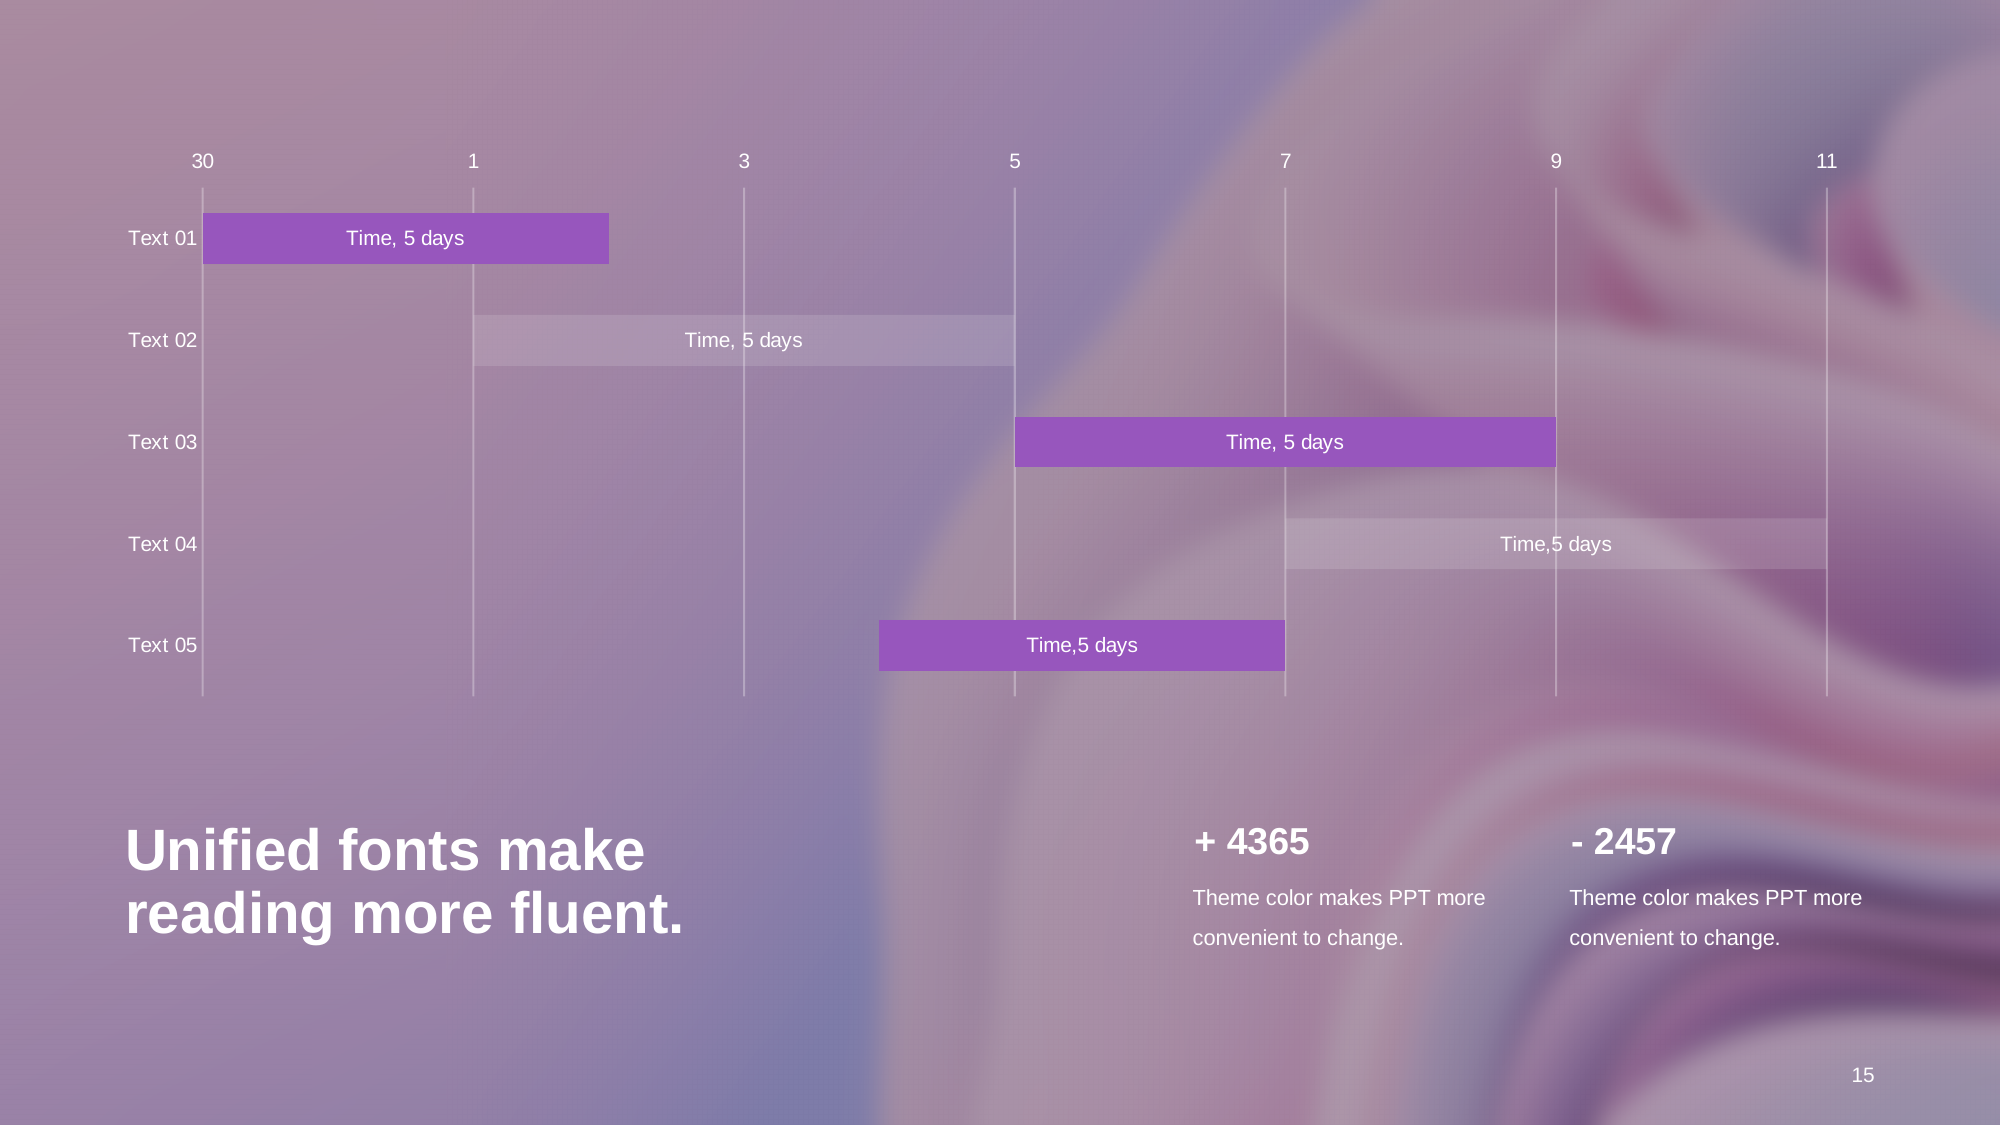

### Chart

| Category | 2021/5/11 | 2 |
|---|---|---|
| Text 01 | 0.0 | 3.0 |
| Text 02 | 2.0 | 4.0 |
| Text 03 | 6.0 | 4.0 |
| Text 04 | 8.0 | 4.0 |
| Text 05 | 5.0 | 3.0 |
+ 4365
Theme color makes PPT more convenient to change.
- 2457
Theme color makes PPT more convenient to change.
# Unified fonts make reading more fluent.
15